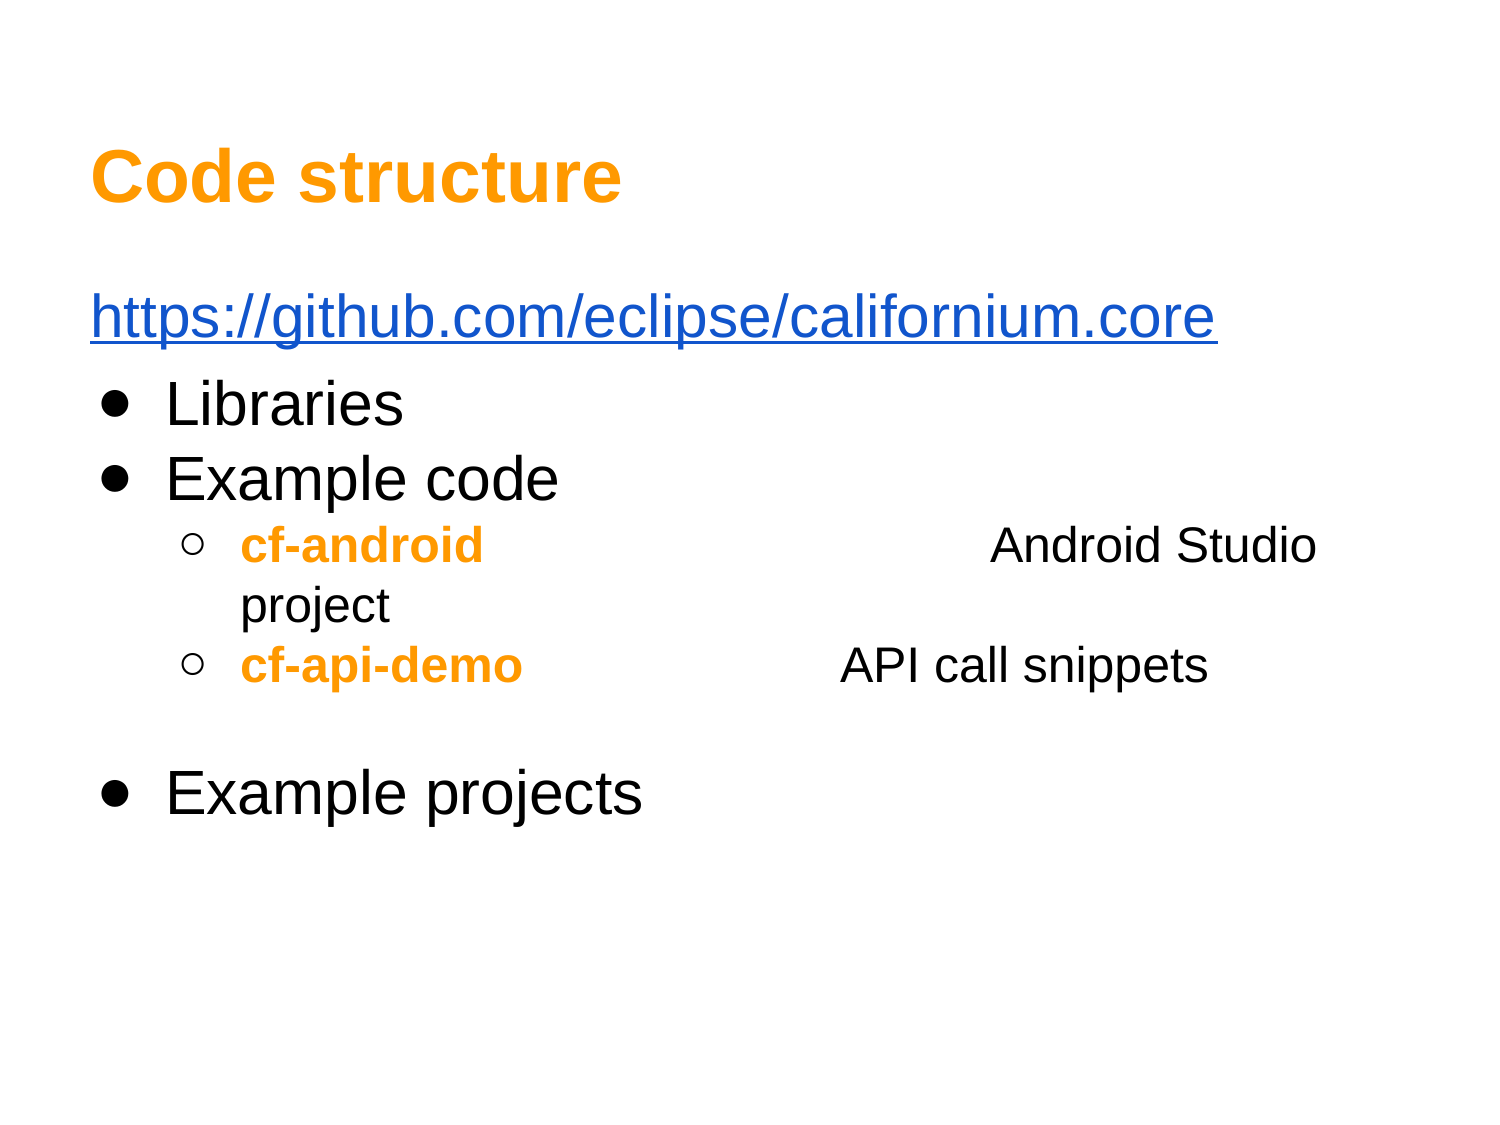

# Code structure
https://github.com/eclipse/californium.core
Libraries
Example code
cf-android				Android Studio project
cf-api-demo			API call snippets
Example projects